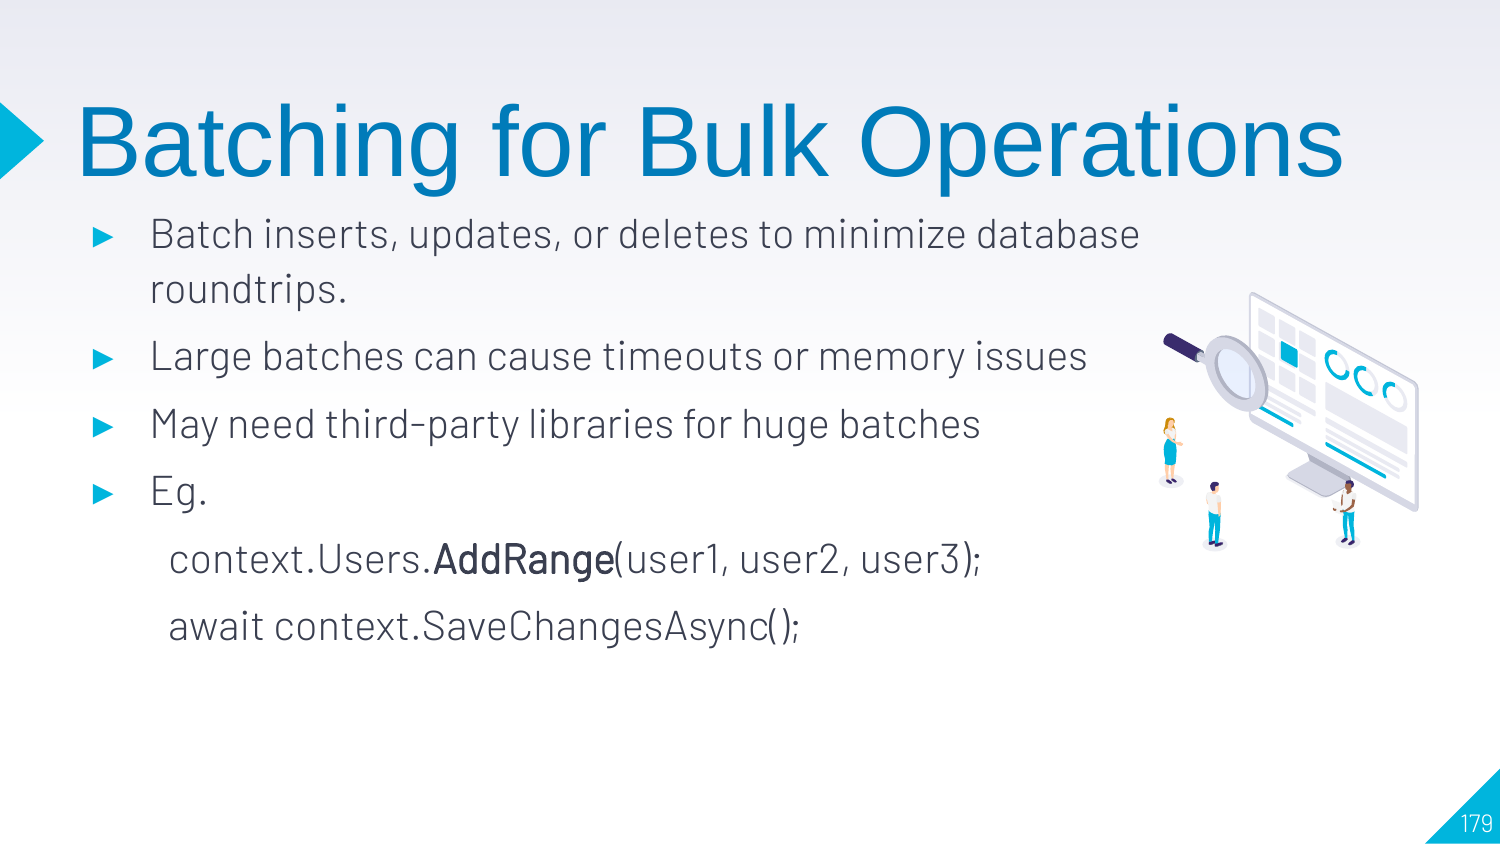

# Batching for Bulk Operations
Batch inserts, updates, or deletes to minimize database roundtrips.
Large batches can cause timeouts or memory issues
May need third-party libraries for huge batches
Eg.
context.Users.AddRange(user1, user2, user3);
await context.SaveChangesAsync();

179